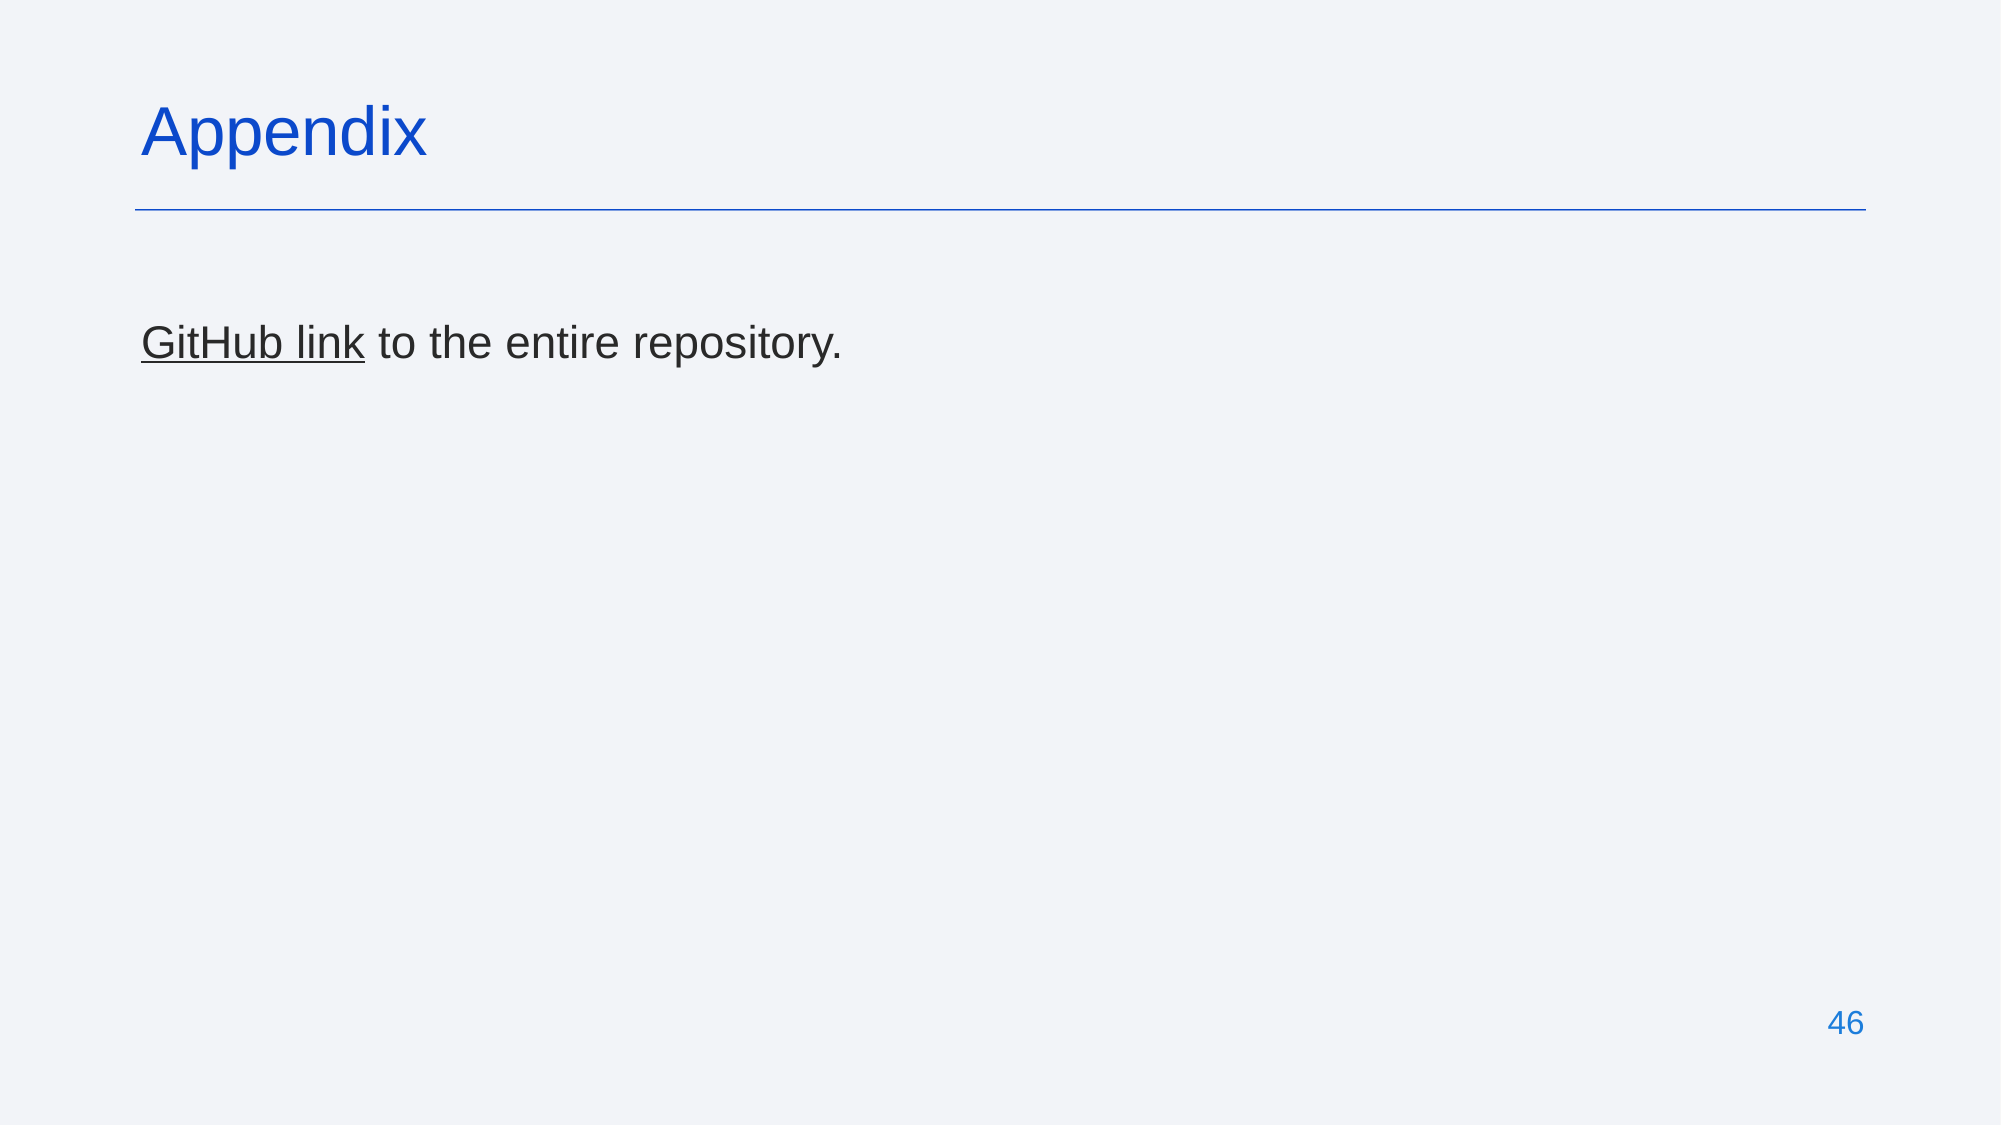

Appendix
# GitHub link to the entire repository.
46